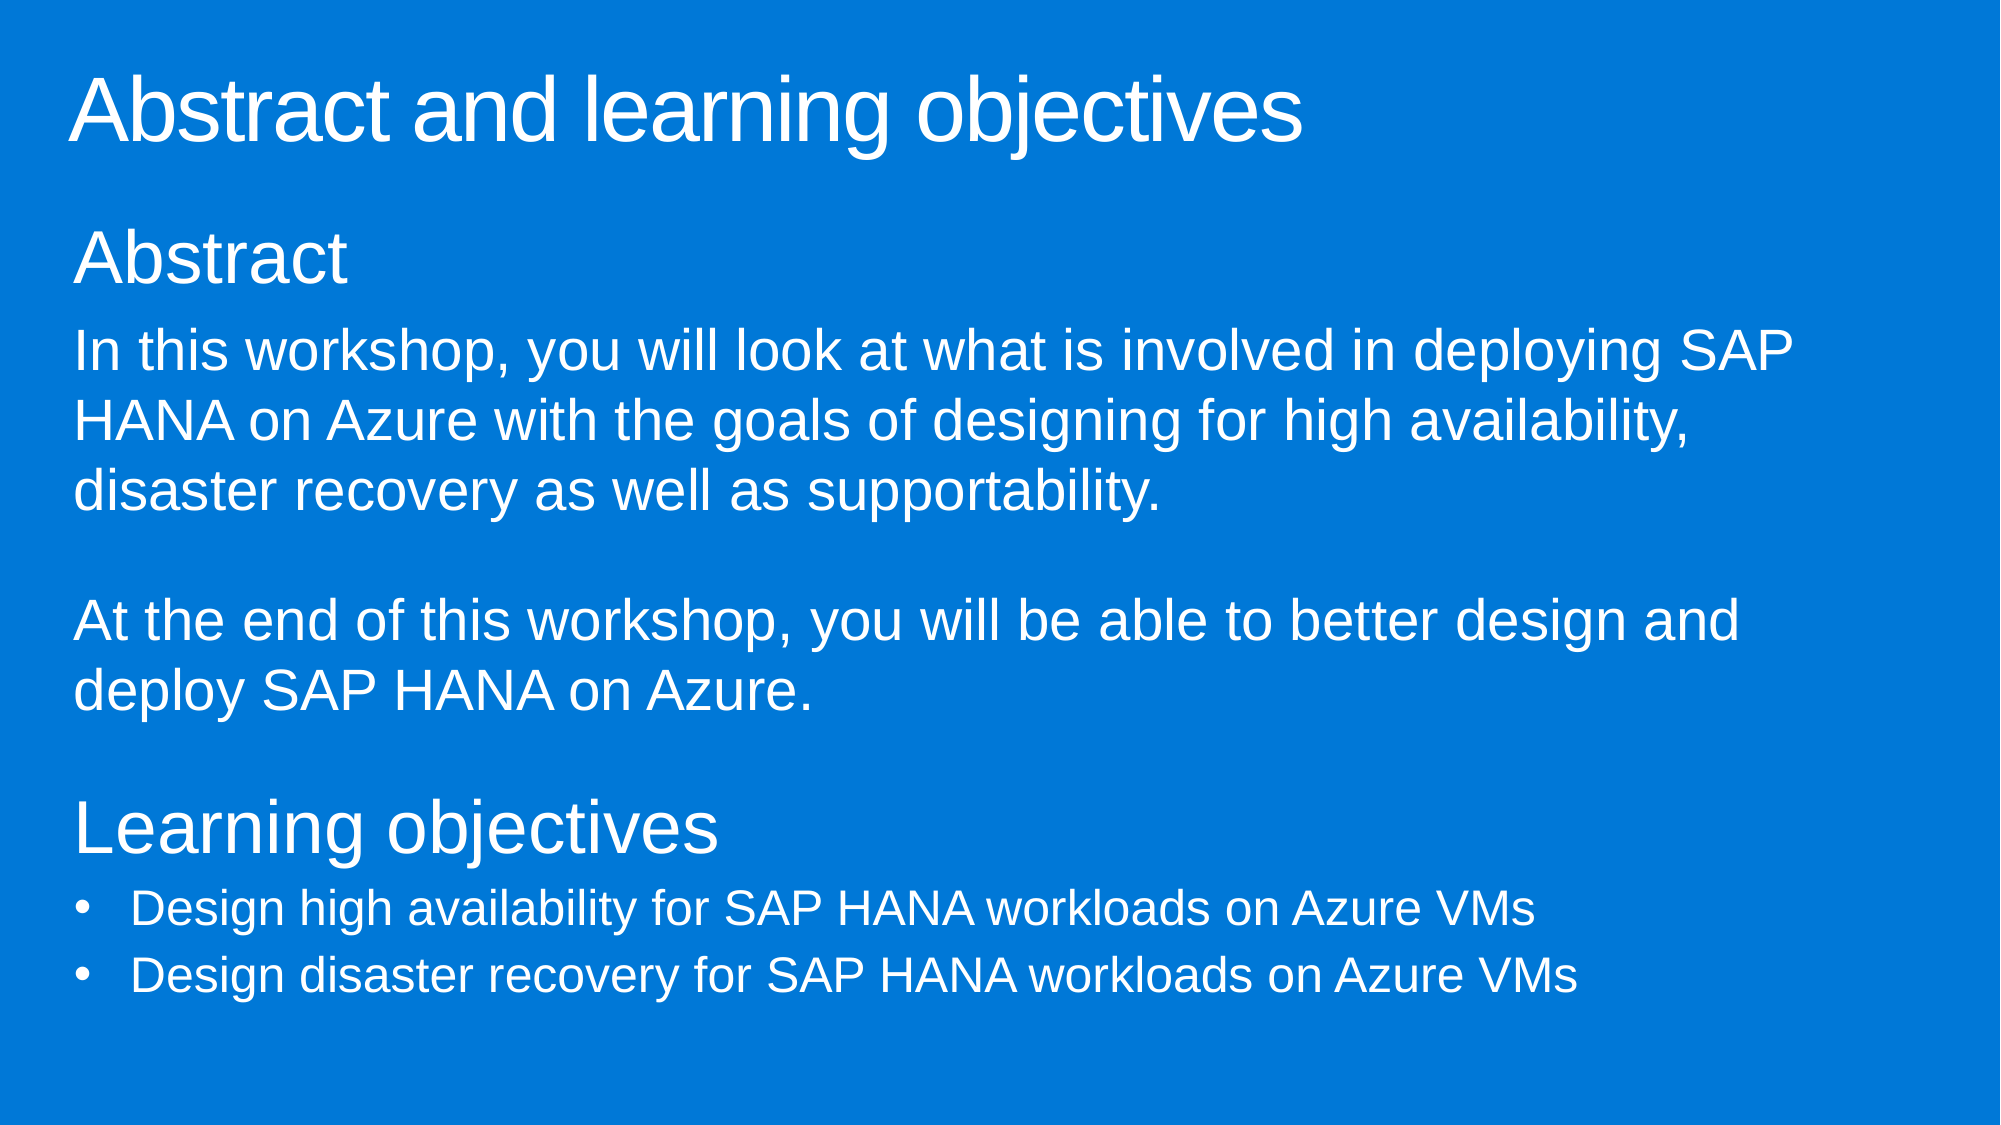

# Abstract and learning objectives
Abstract
In this workshop, you will look at what is involved in deploying SAP HANA on Azure with the goals of designing for high availability, disaster recovery as well as supportability.

At the end of this workshop, you will be able to better design and deploy SAP HANA on Azure.

Learning objectives
Design high availability for SAP HANA workloads on Azure VMs
Design disaster recovery for SAP HANA workloads on Azure VMs